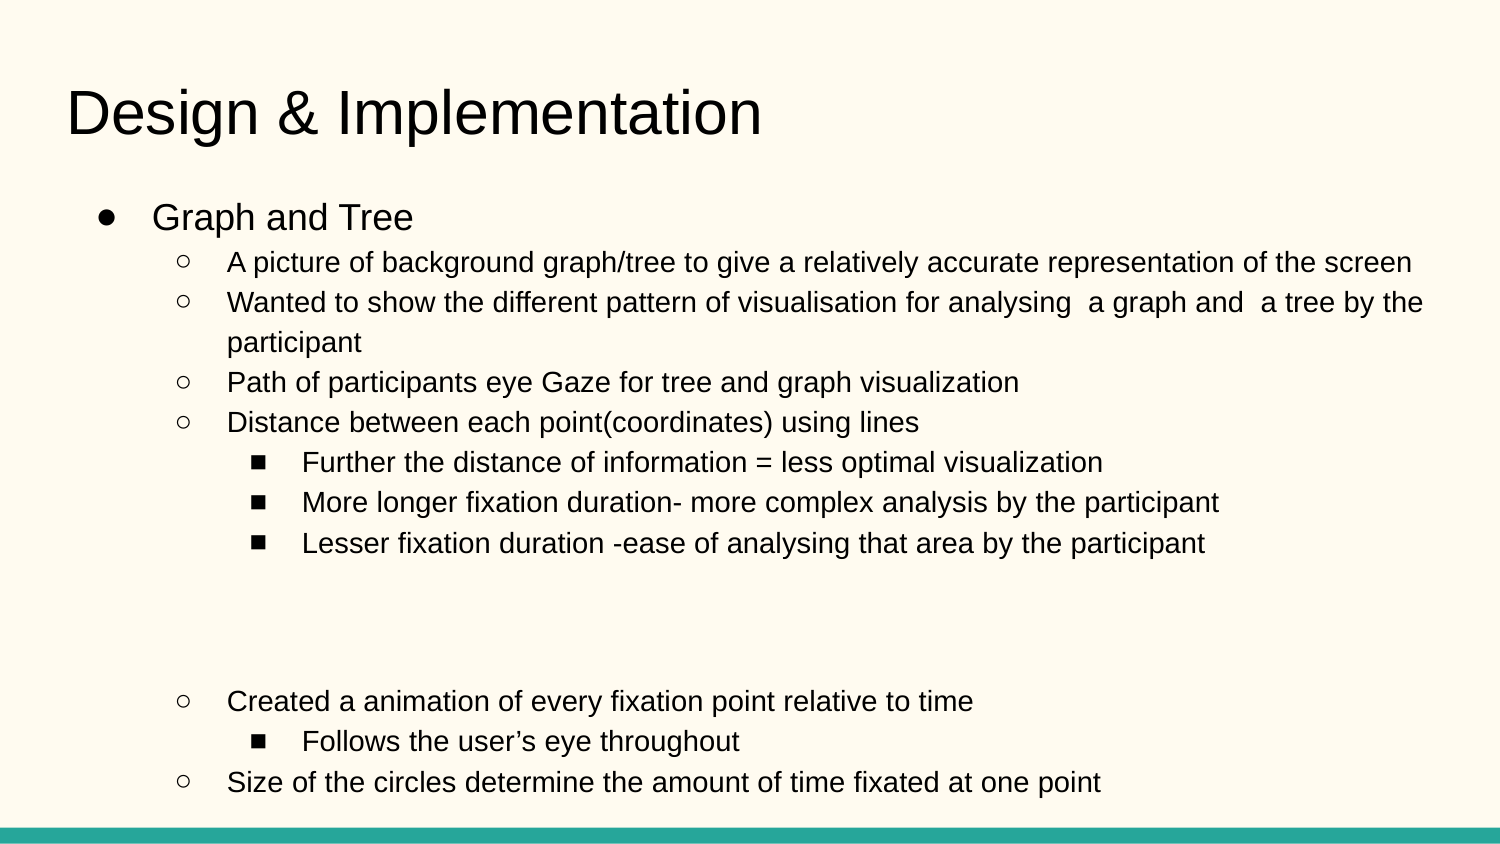

# Design & Implementation
Graph and Tree
A picture of background graph/tree to give a relatively accurate representation of the screen
Wanted to show the different pattern of visualisation for analysing  a graph and  a tree by the participant
Path of participants eye Gaze for tree and graph visualization
Distance between each point(coordinates) using lines
Further the distance of information = less optimal visualization
More longer fixation duration- more complex analysis by the participant
Lesser fixation duration -ease of analysing that area by the participant

Created a animation of every fixation point relative to time
Follows the user’s eye throughout
Size of the circles determine the amount of time fixated at one point